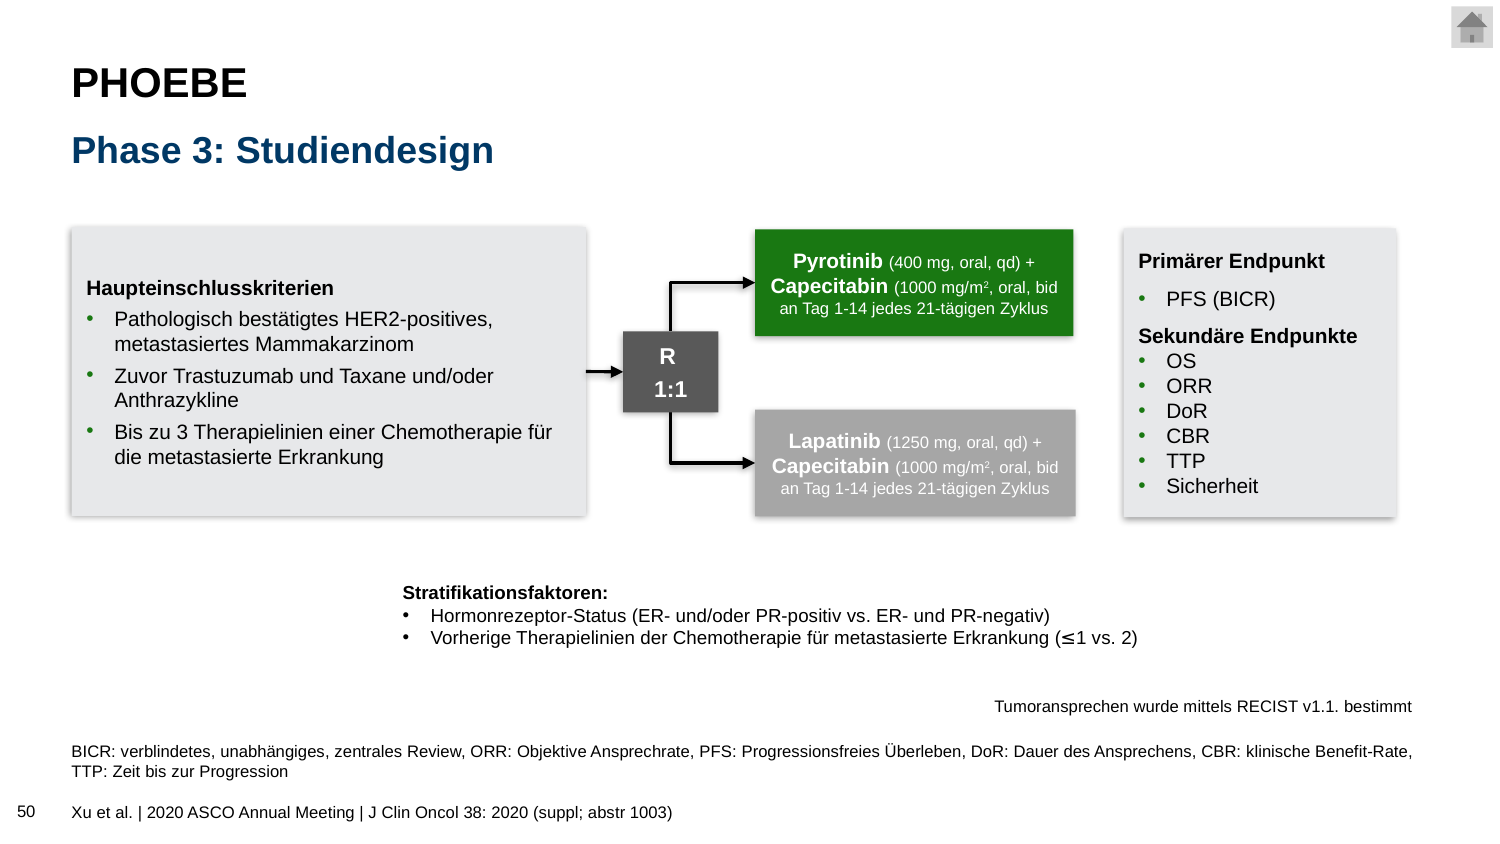

# PHOEBE
Phase 3: Studiendesign
Haupteinschlusskriterien
Pathologisch bestätigtes HER2-positives, metastasiertes Mammakarzinom
Zuvor Trastuzumab und Taxane und/oder Anthrazykline
Bis zu 3 Therapielinien einer Chemotherapie für die metastasierte Erkrankung
Primärer Endpunkt
PFS (BICR)
Sekundäre Endpunkte
OS
ORR
DoR
CBR
TTP
Sicherheit
Pyrotinib (400 mg, oral, qd) +
Capecitabin (1000 mg/m2, oral, bid an Tag 1-14 jedes 21-tägigen Zyklus
R
1:1
Lapatinib (1250 mg, oral, qd) +
Capecitabin (1000 mg/m2, oral, bid an Tag 1-14 jedes 21-tägigen Zyklus
Stratifikationsfaktoren:
Hormonrezeptor-Status (ER- und/oder PR-positiv vs. ER- und PR-negativ)
Vorherige Therapielinien der Chemotherapie für metastasierte Erkrankung (≤1 vs. 2)
Tumoransprechen wurde mittels RECIST v1.1. bestimmt
BICR: verblindetes, unabhängiges, zentrales Review, ORR: Objektive Ansprechrate, PFS: Progressionsfreies Überleben, DoR: Dauer des Ansprechens, CBR: klinische Benefit-Rate, TTP: Zeit bis zur Progression
50
Xu et al. | 2020 ASCO Annual Meeting | J Clin Oncol 38: 2020 (suppl; abstr 1003)